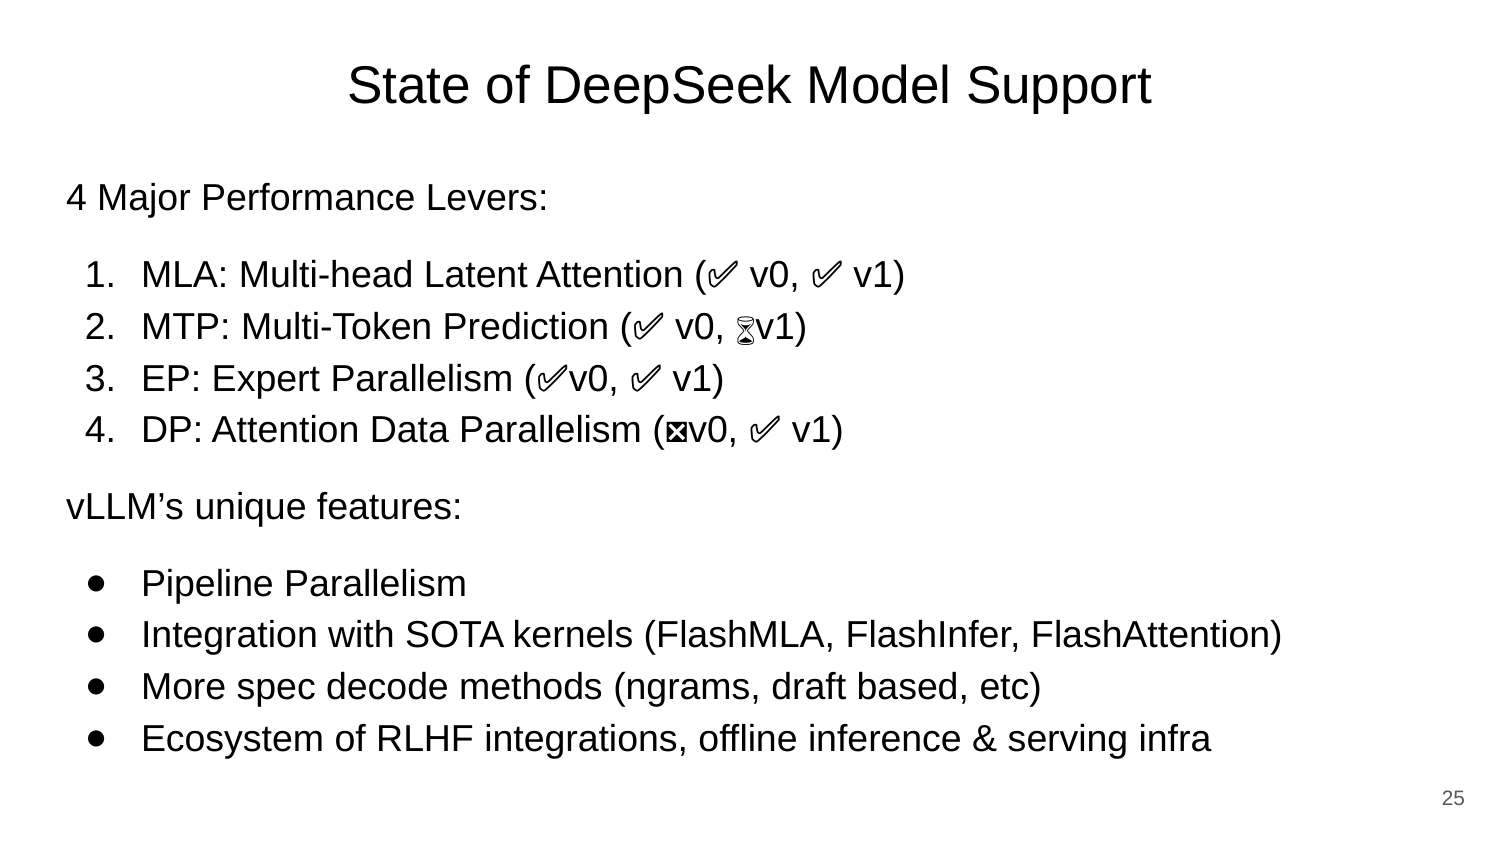

# State of DeepSeek Model Support
4 Major Performance Levers:
MLA: Multi-head Latent Attention (✅ v0, ✅ v1)
MTP: Multi-Token Prediction (✅ v0, ⌛v1)
EP: Expert Parallelism (✅v0, ✅ v1)
DP: Attention Data Parallelism (❎v0, ✅ v1)
vLLM’s unique features:
Pipeline Parallelism
Integration with SOTA kernels (FlashMLA, FlashInfer, FlashAttention)
More spec decode methods (ngrams, draft based, etc)
Ecosystem of RLHF integrations, offline inference & serving infra
25